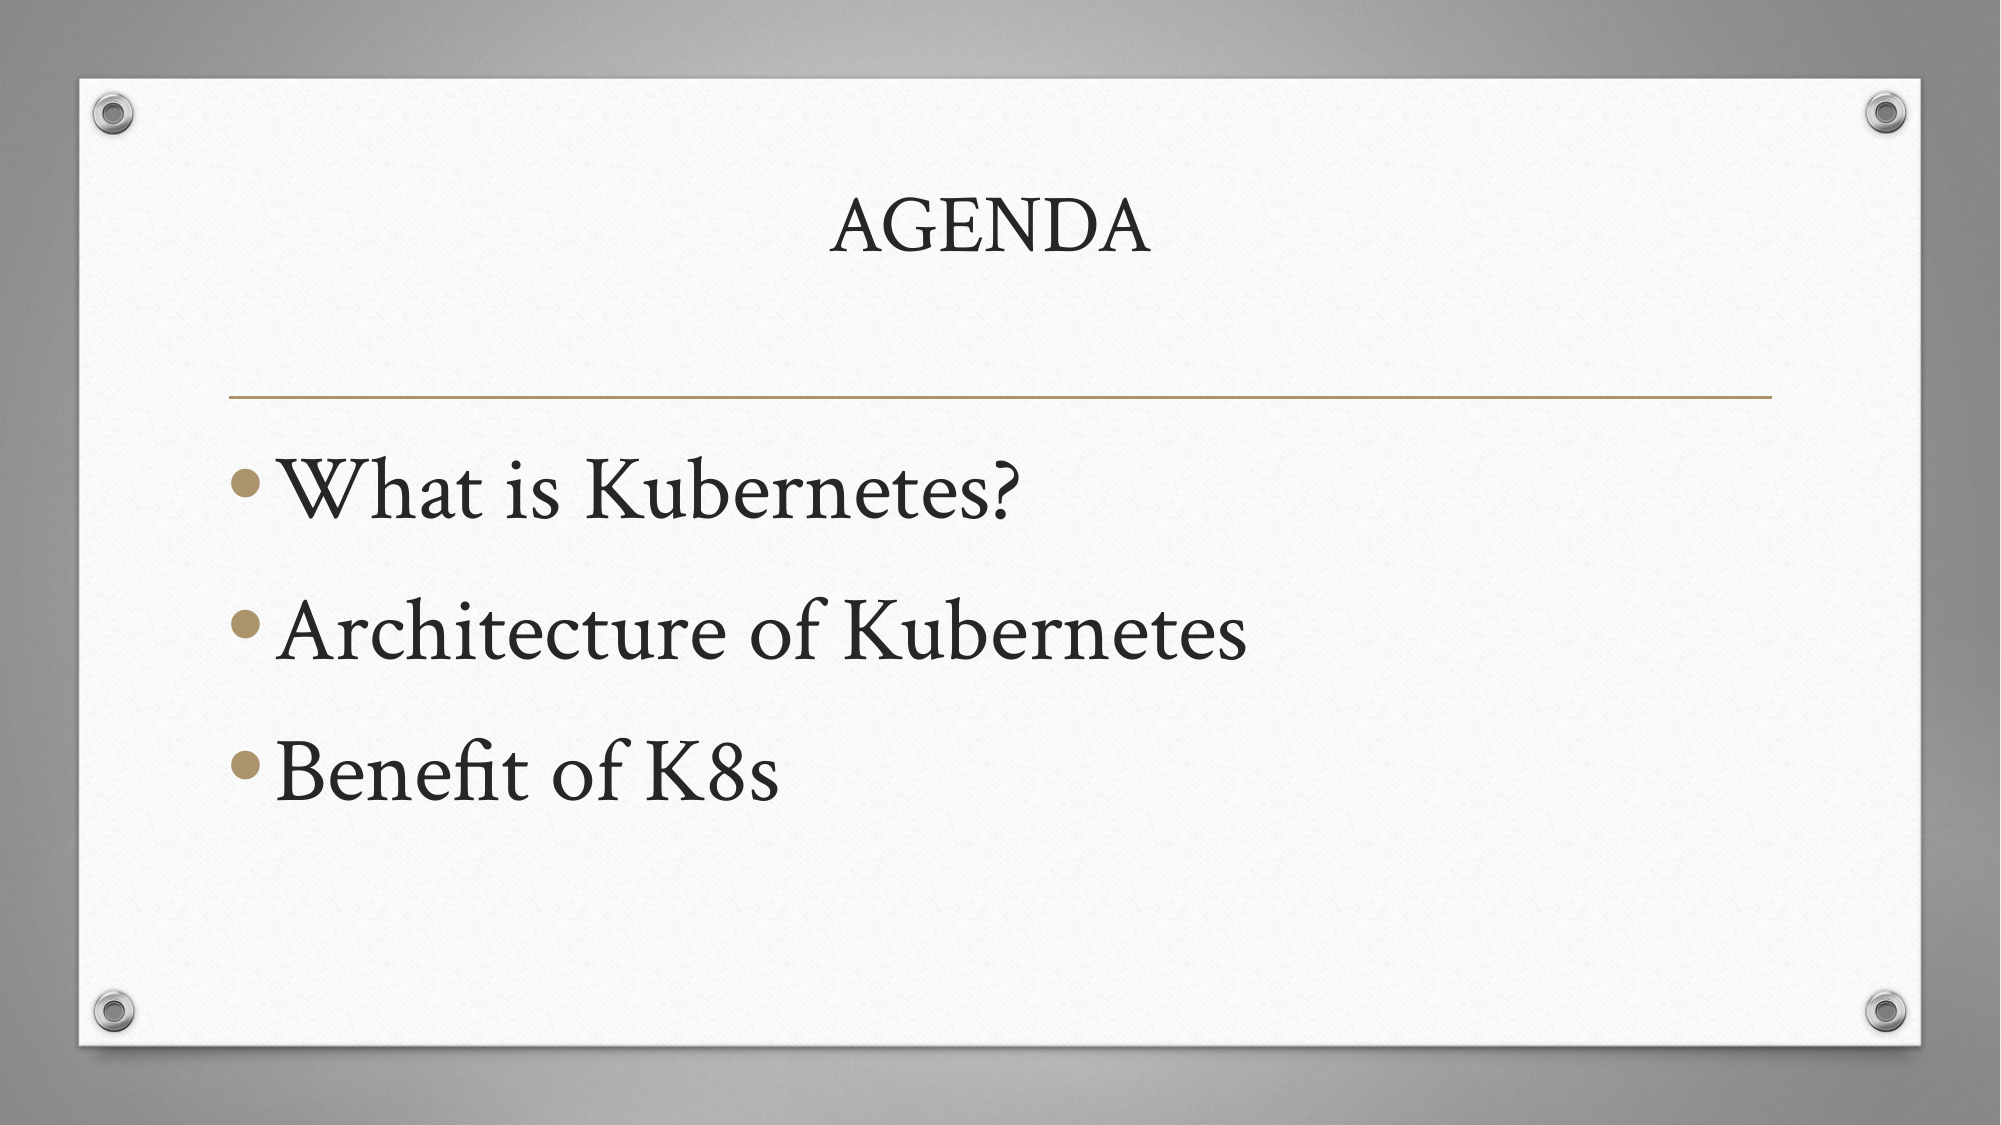

# AGENDA
What is Kubernetes?
Architecture of Kubernetes
Benefit of K8s